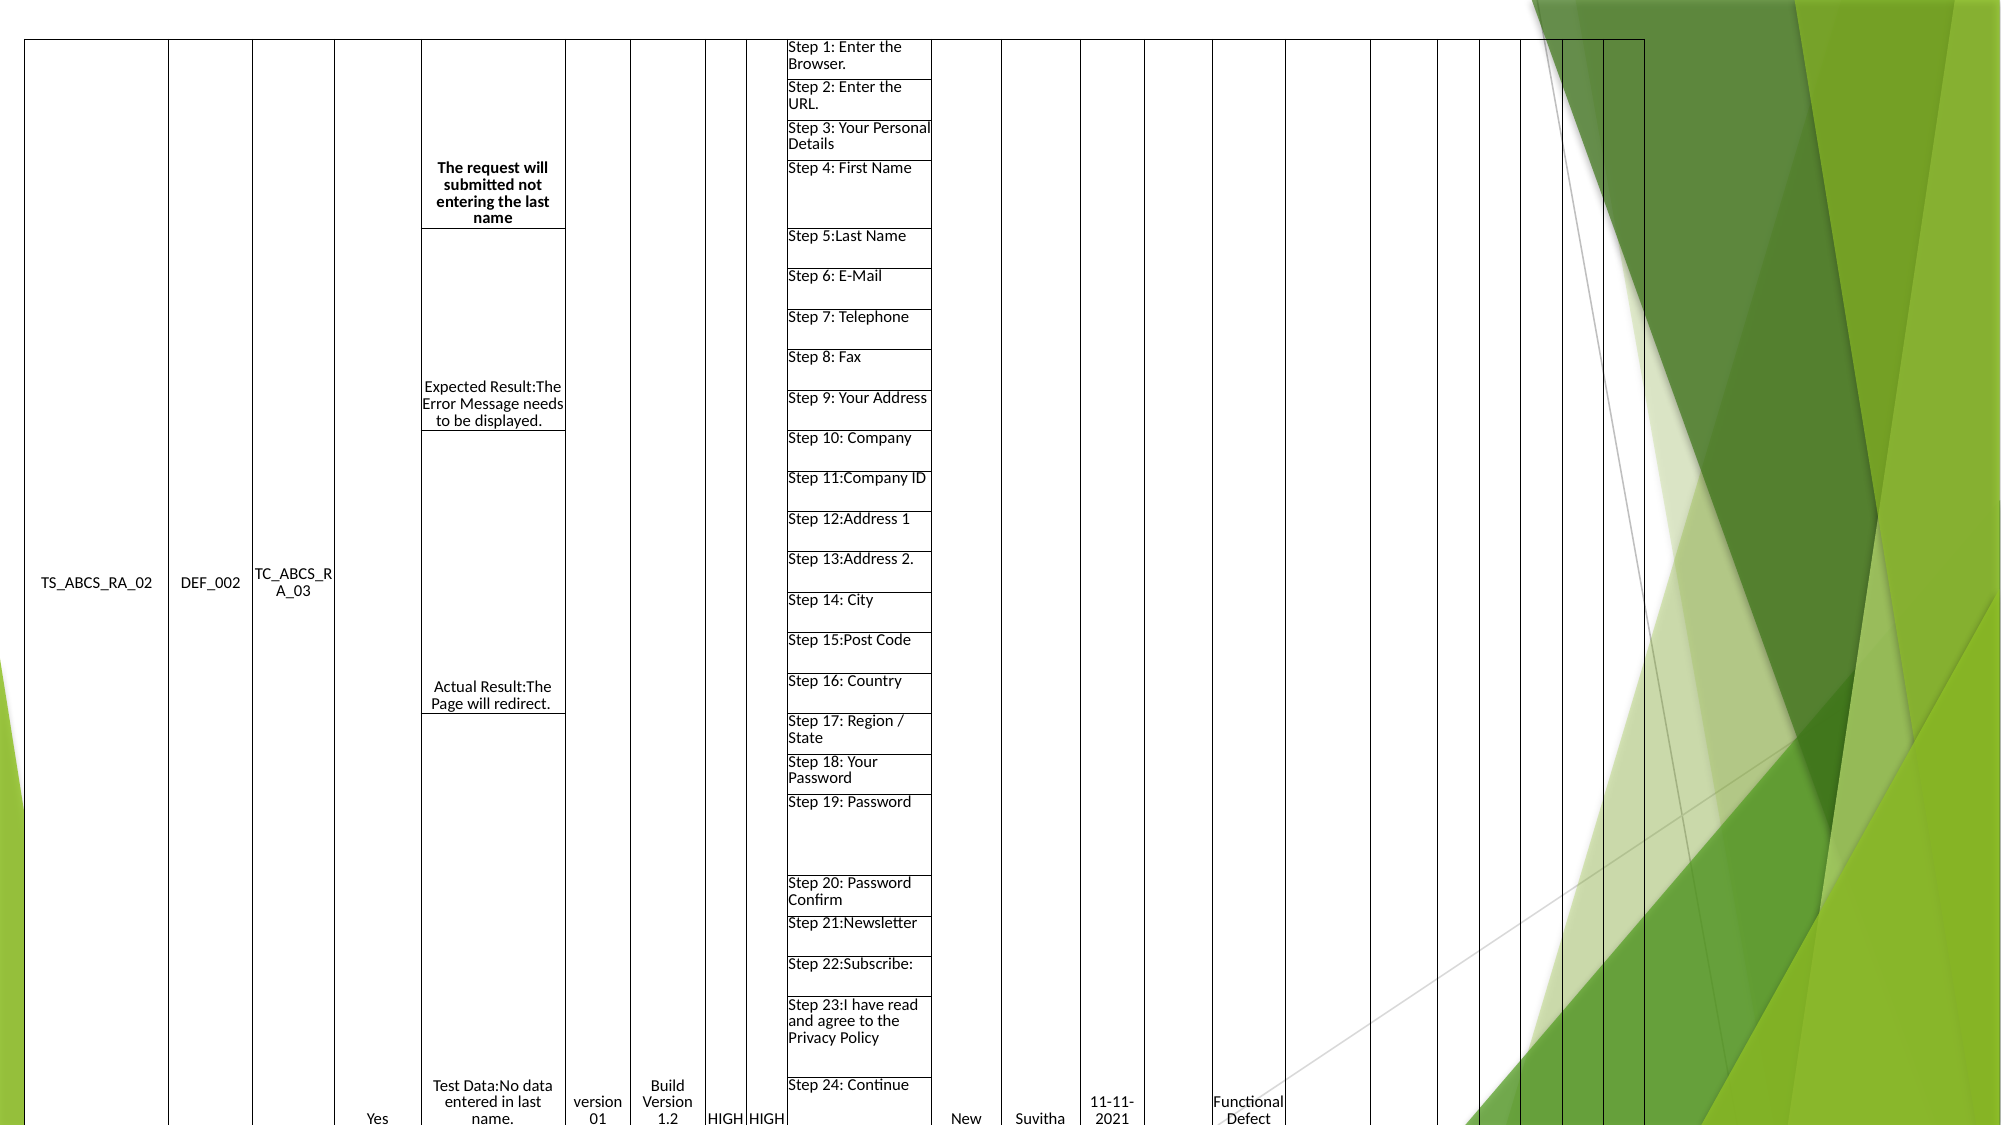

| TS\_ABCS\_RA\_02 | DEF\_002 | TC\_ABCS\_RA\_03 | Yes | The request will submitted not entering the last name | version 01 | Build Version 1.2 | HIGH | HIGH | Step 1: Enter the Browser. | New | Suvitha | 11-11-2021 |  | Functional Defect |  |  |  |  |  |  |  |
| --- | --- | --- | --- | --- | --- | --- | --- | --- | --- | --- | --- | --- | --- | --- | --- | --- | --- | --- | --- | --- | --- |
|  |  |  |  |  |  |  |  |  | Step 2: Enter the URL. |  |  |  |  |  |  |  |  |  |  |  |  |
|  |  |  |  |  |  |  |  |  | Step 3: Your Personal Details |  |  |  |  |  |  |  |  |  |  |  |  |
|  |  |  |  |  |  |  |  |  | Step 4: First Name |  |  |  |  |  |  |  |  |  |  |  |  |
|  |  |  |  | Expected Result:The Error Message needs to be displayed. |  |  |  |  | Step 5:Last Name |  |  |  |  |  |  |  |  |  |  |  |  |
|  |  |  |  |  |  |  |  |  | Step 6: E-Mail |  |  |  |  |  |  |  |  |  |  |  |  |
|  |  |  |  |  |  |  |  |  | Step 7: Telephone |  |  |  |  |  |  |  |  |  |  |  |  |
|  |  |  |  |  |  |  |  |  | Step 8: Fax |  |  |  |  |  |  |  |  |  |  |  |  |
|  |  |  |  |  |  |  |  |  | Step 9: Your Address |  |  |  |  |  |  |  |  |  |  |  |  |
|  |  |  |  | Actual Result:The Page will redirect. |  |  |  |  | Step 10: Company |  |  |  |  |  |  |  |  |  |  |  |  |
|  |  |  |  |  |  |  |  |  | Step 11:Company ID |  |  |  |  |  |  |  |  |  |  |  |  |
|  |  |  |  |  |  |  |  |  | Step 12:Address 1 |  |  |  |  |  |  |  |  |  |  |  |  |
|  |  |  |  |  |  |  |  |  | Step 13:Address 2. |  |  |  |  |  |  |  |  |  |  |  |  |
|  |  |  |  |  |  |  |  |  | Step 14: City |  |  |  |  |  |  |  |  |  |  |  |  |
|  |  |  |  |  |  |  |  |  | Step 15:Post Code |  |  |  |  |  |  |  |  |  |  |  |  |
|  |  |  |  |  |  |  |  |  | Step 16: Country |  |  |  |  |  |  |  |  |  |  |  |  |
|  |  |  |  | Test Data:No data entered in last name. |  |  |  |  | Step 17: Region / State |  |  |  |  |  |  |  |  |  |  |  |  |
|  |  |  |  |  |  |  |  |  | Step 18: Your Password |  |  |  |  |  |  |  |  |  |  |  |  |
|  |  |  |  |  |  |  |  |  | Step 19: Password |  |  |  |  |  |  |  |  |  |  |  |  |
|  |  |  |  |  |  |  |  |  | Step 20: Password Confirm |  |  |  |  |  |  |  |  |  |  |  |  |
|  |  |  |  |  |  |  |  |  | Step 21:Newsletter |  |  |  |  |  |  |  |  |  |  |  |  |
|  |  |  |  |  |  |  |  |  | Step 22:Subscribe: |  |  |  |  |  |  |  |  |  |  |  |  |
|  |  |  |  |  |  |  |  |  | Step 23:I have read and agree to the Privacy Policy |  |  |  |  |  |  |  |  |  |  |  |  |
|  |  |  |  |  |  |  |  |  | Step 24: Continue |  |  |  |  |  |  |  |  |  |  |  |  |